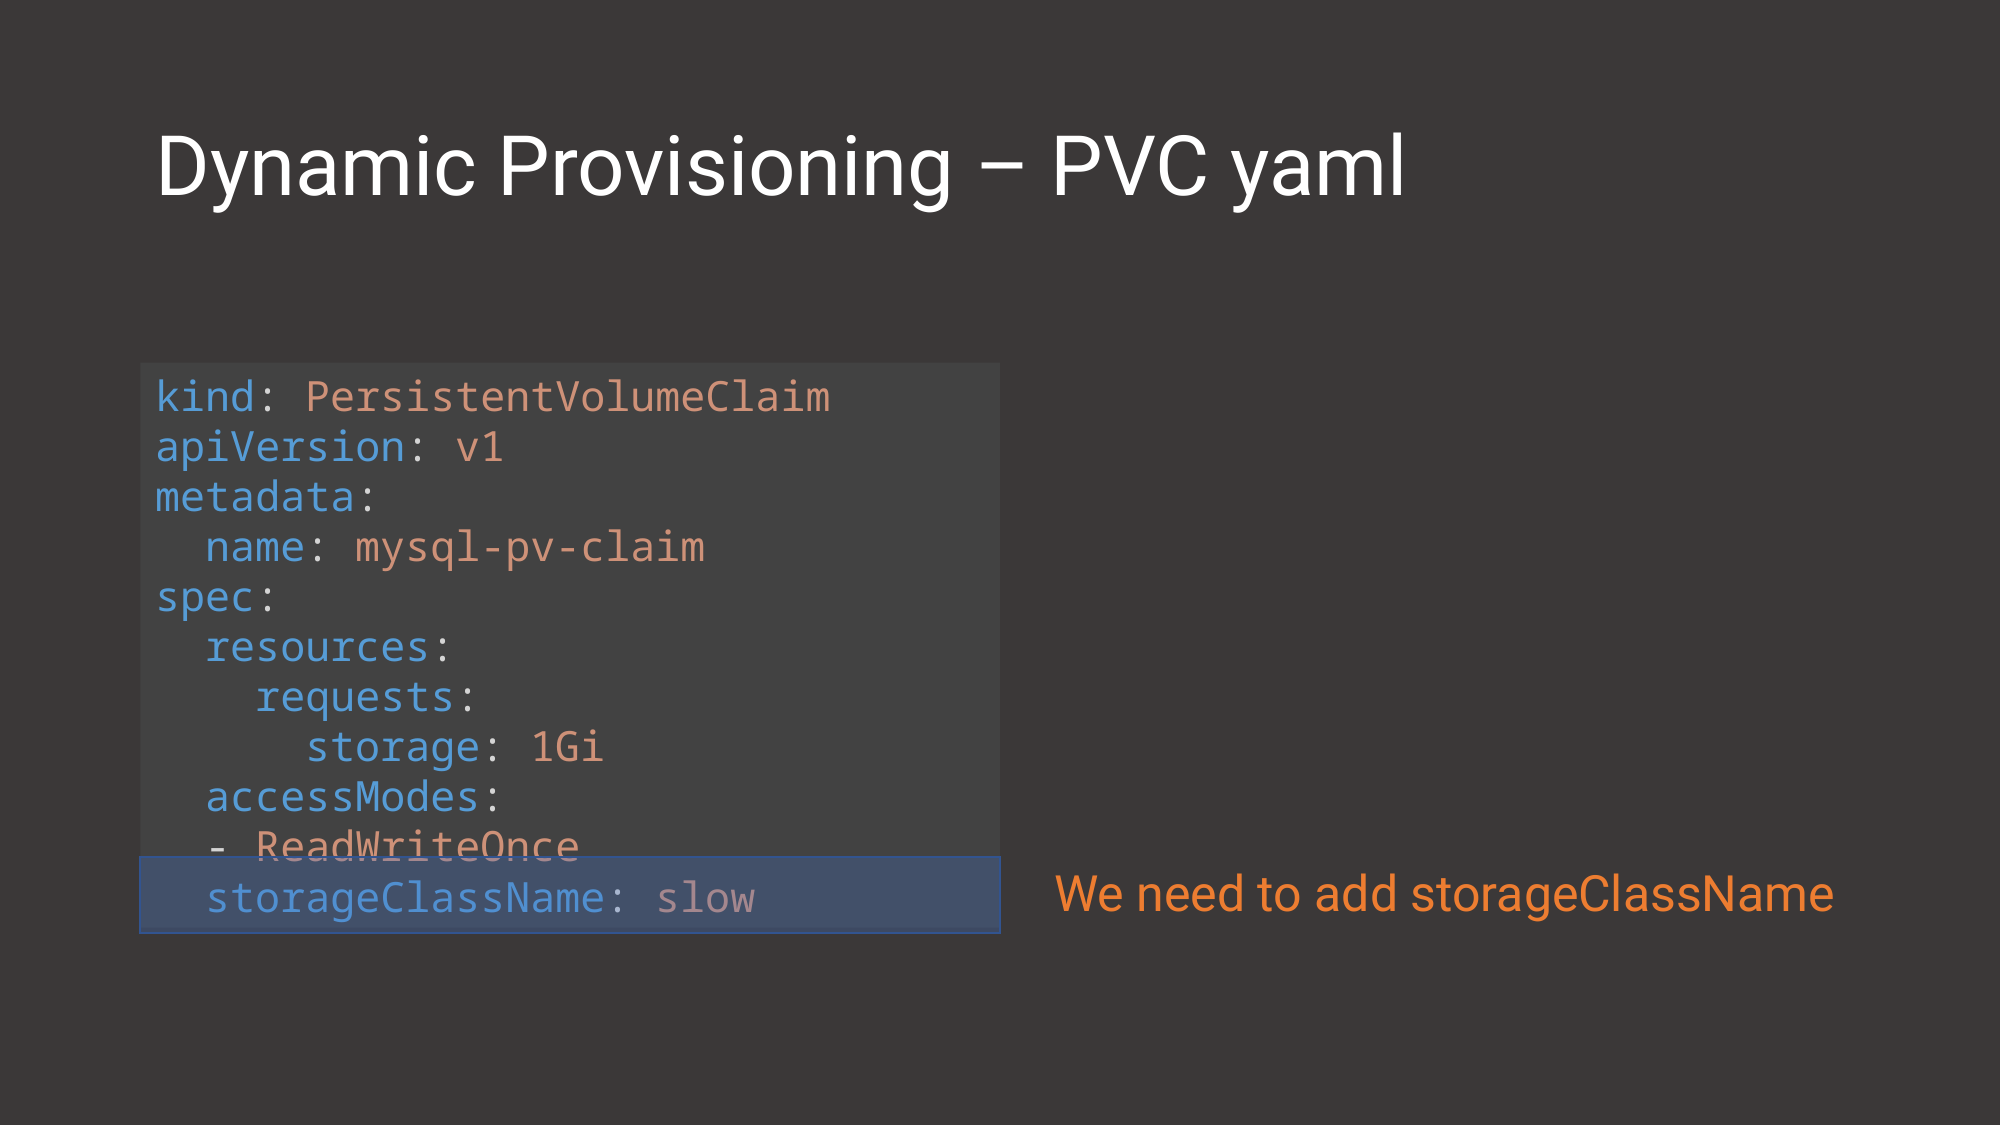

# Dynamic Provisioning – PVC yaml
kind: PersistentVolumeClaim
apiVersion: v1
metadata:
  name: mysql-pv-claim
spec:
  resources:
    requests:
      storage: 1Gi
  accessModes:
  - ReadWriteOnce
  storageClassName: slow
We need to add storageClassName